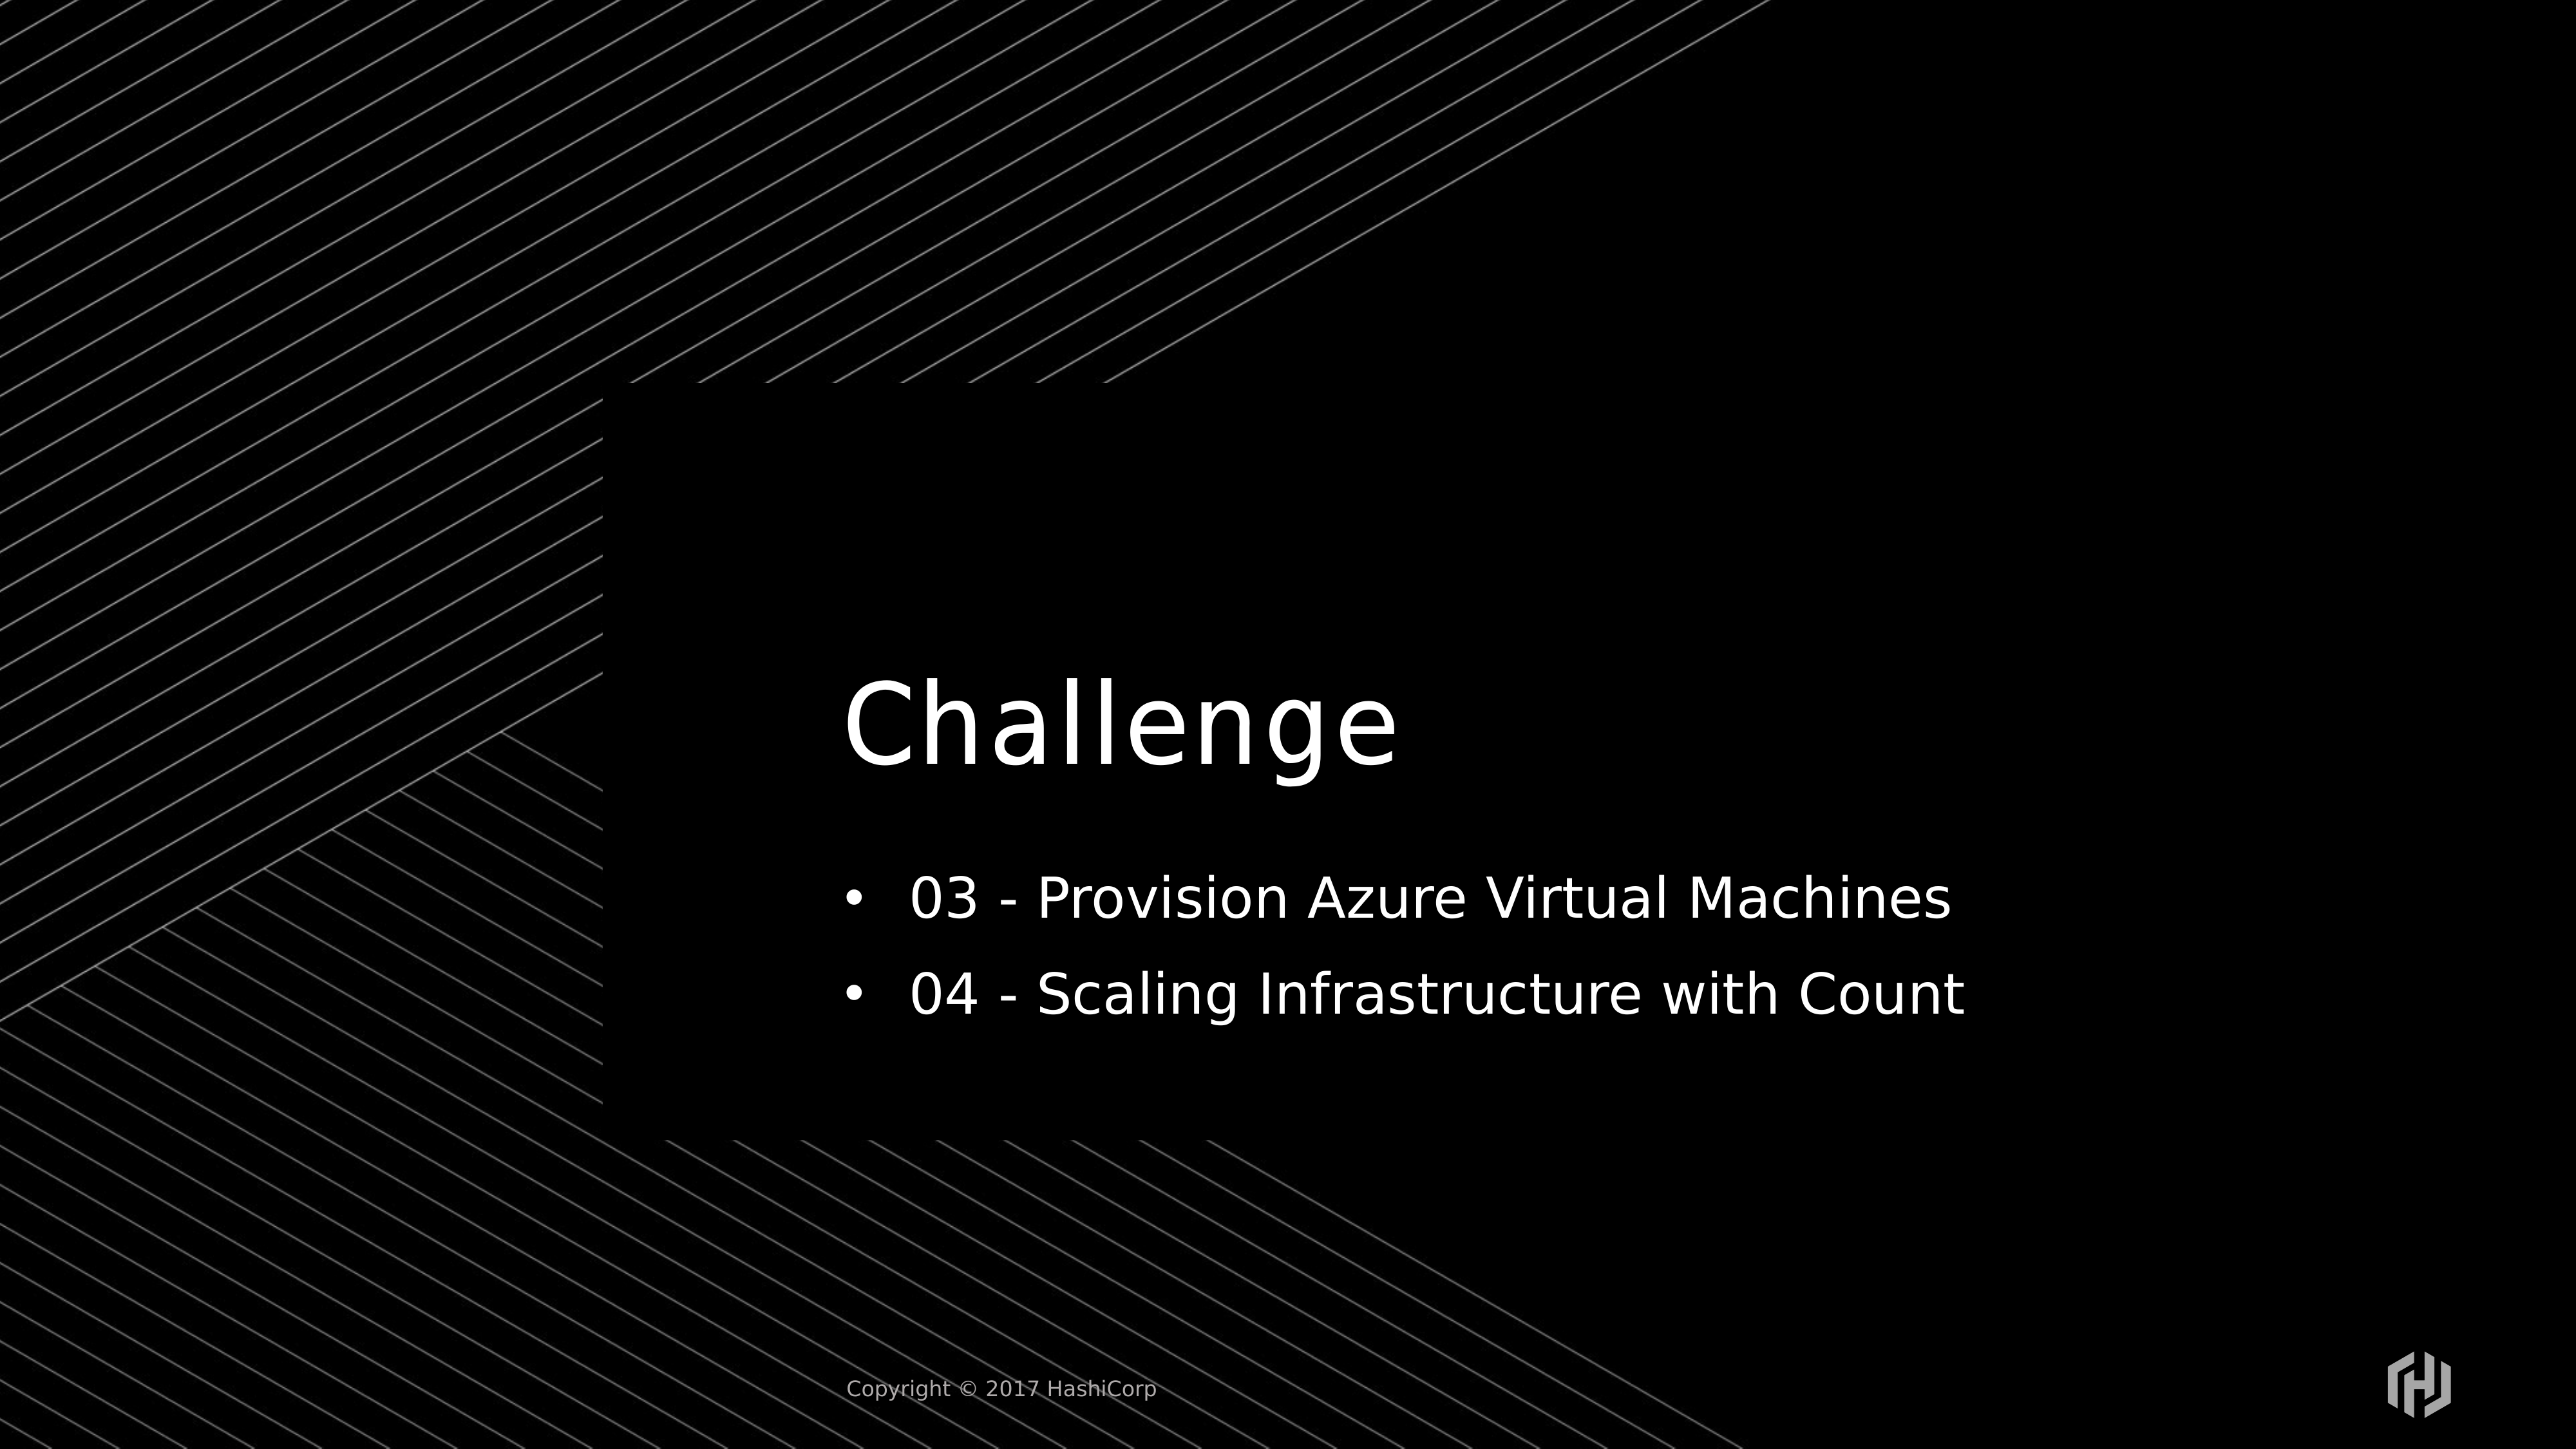

# Challenge
03 - Provision Azure Virtual Machines
04 - Scaling Infrastructure with Count